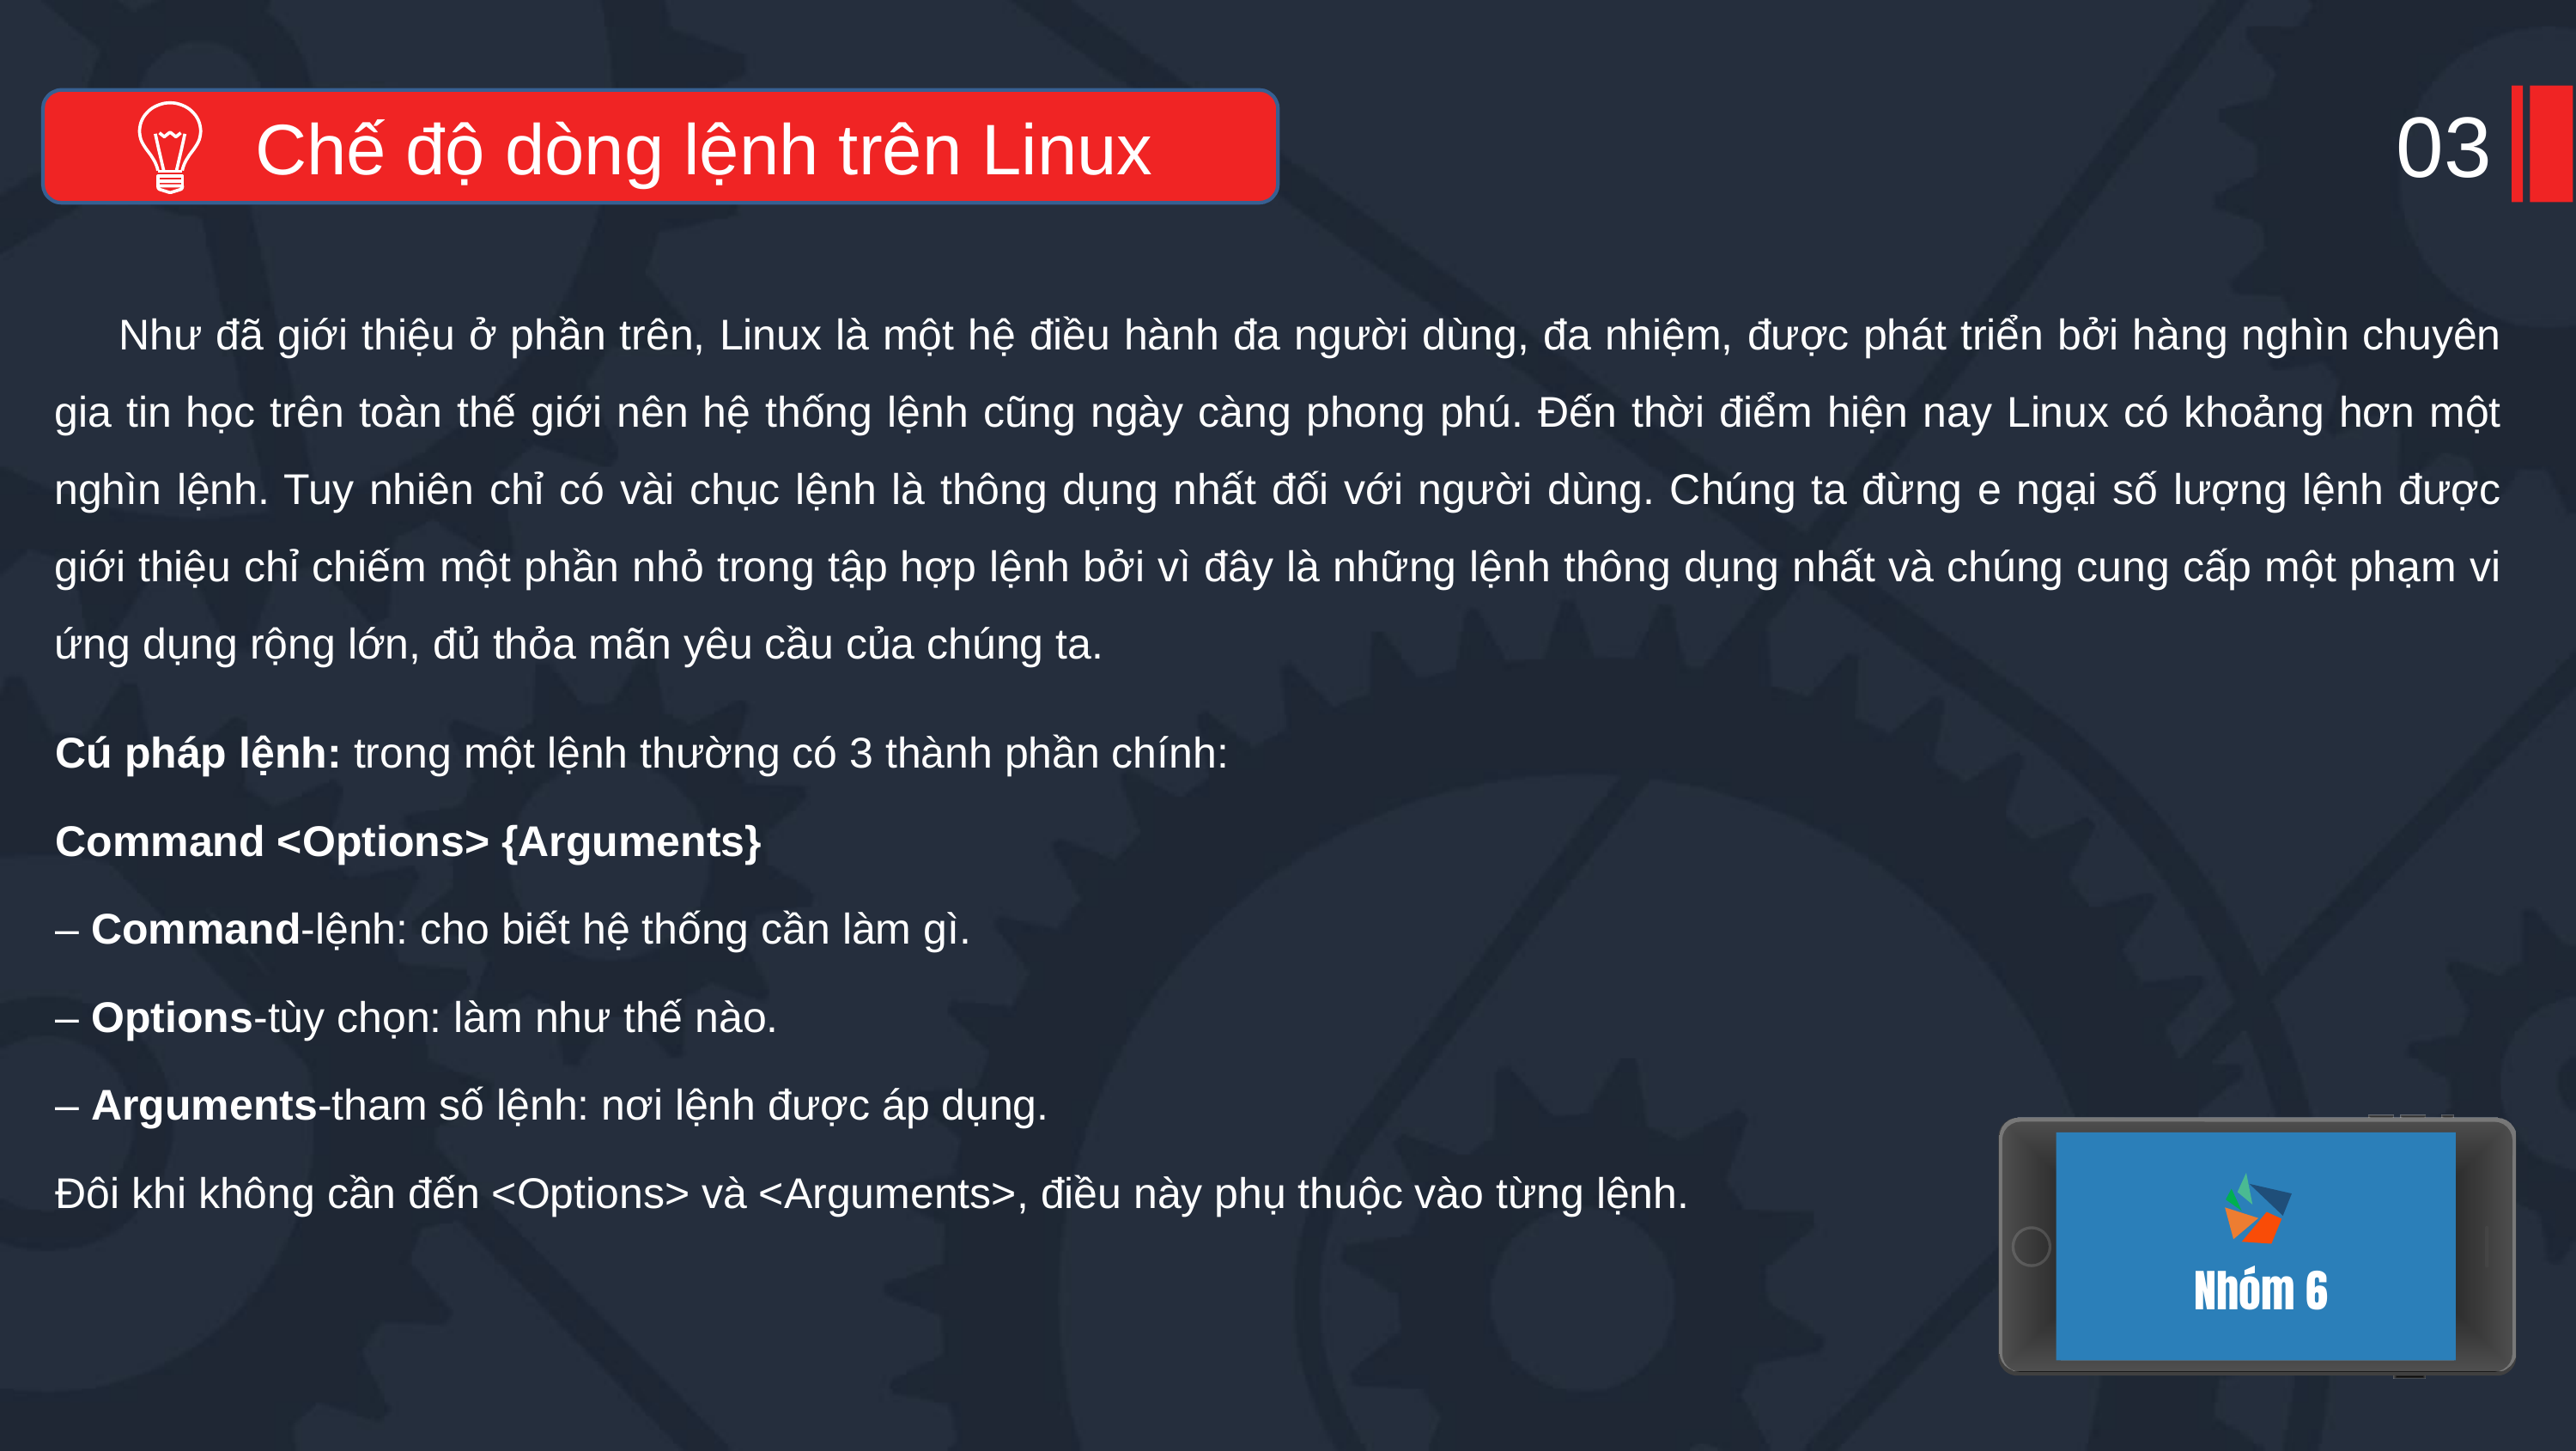

03

Chế độ dòng lệnh trên Linux

Như đã giới thiệu ở phần trên, Linux là một hệ điều hành đa người dùng, đa nhiệm, được phát triển bởi hàng nghìn chuyên gia tin học trên toàn thế giới nên hệ thống lệnh cũng ngày càng phong phú. Đến thời điểm hiện nay Linux có khoảng hơn một nghìn lệnh. Tuy nhiên chỉ có vài chục lệnh là thông dụng nhất đối với người dùng. Chúng ta đừng e ngại số lượng lệnh được giới thiệu chỉ chiếm một phần nhỏ trong tập hợp lệnh bởi vì đây là những lệnh thông dụng nhất và chúng cung cấp một phạm vi ứng dụng rộng lớn, đủ thỏa mãn yêu cầu của chúng ta.

Cú pháp lệnh: trong một lệnh thường có 3 thành phần chính:
Command <Options> {Arguments}
– Command-lệnh: cho biết hệ thống cần làm gì.
– Options-tùy chọn: làm như thế nào.
– Arguments-tham số lệnh: nơi lệnh được áp dụng.
Đôi khi không cần đến <Options> và <Arguments>, điều này phụ thuộc vào từng lệnh.

Nhóm 6